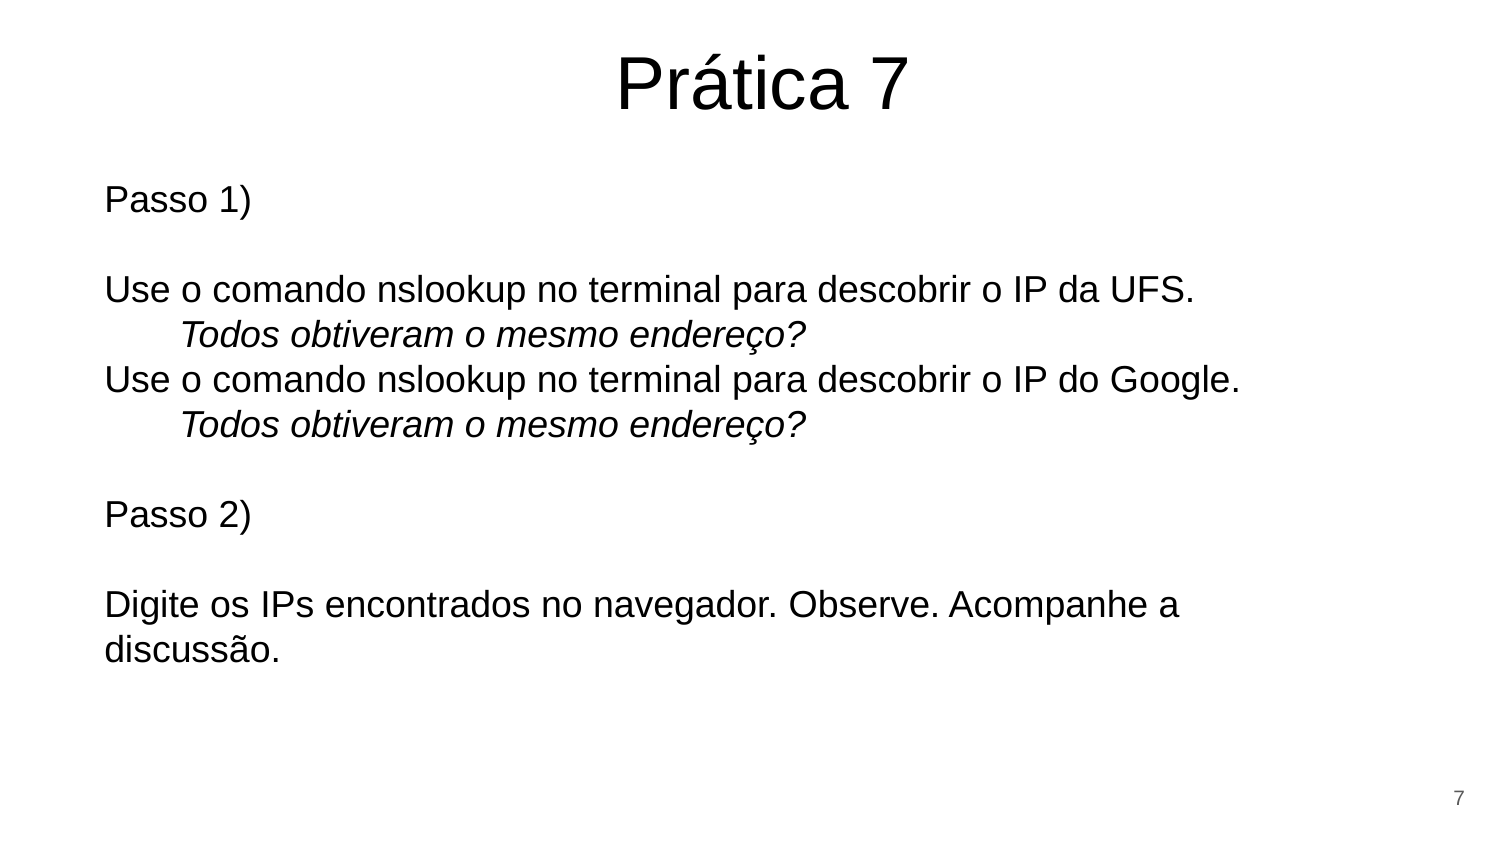

# Prática 7
Passo 1)

Use o comando nslookup no terminal para descobrir o IP da UFS.
Todos obtiveram o mesmo endereço?
Use o comando nslookup no terminal para descobrir o IP do Google.
Todos obtiveram o mesmo endereço?

Passo 2)

Digite os IPs encontrados no navegador. Observe. Acompanhe a discussão.

7